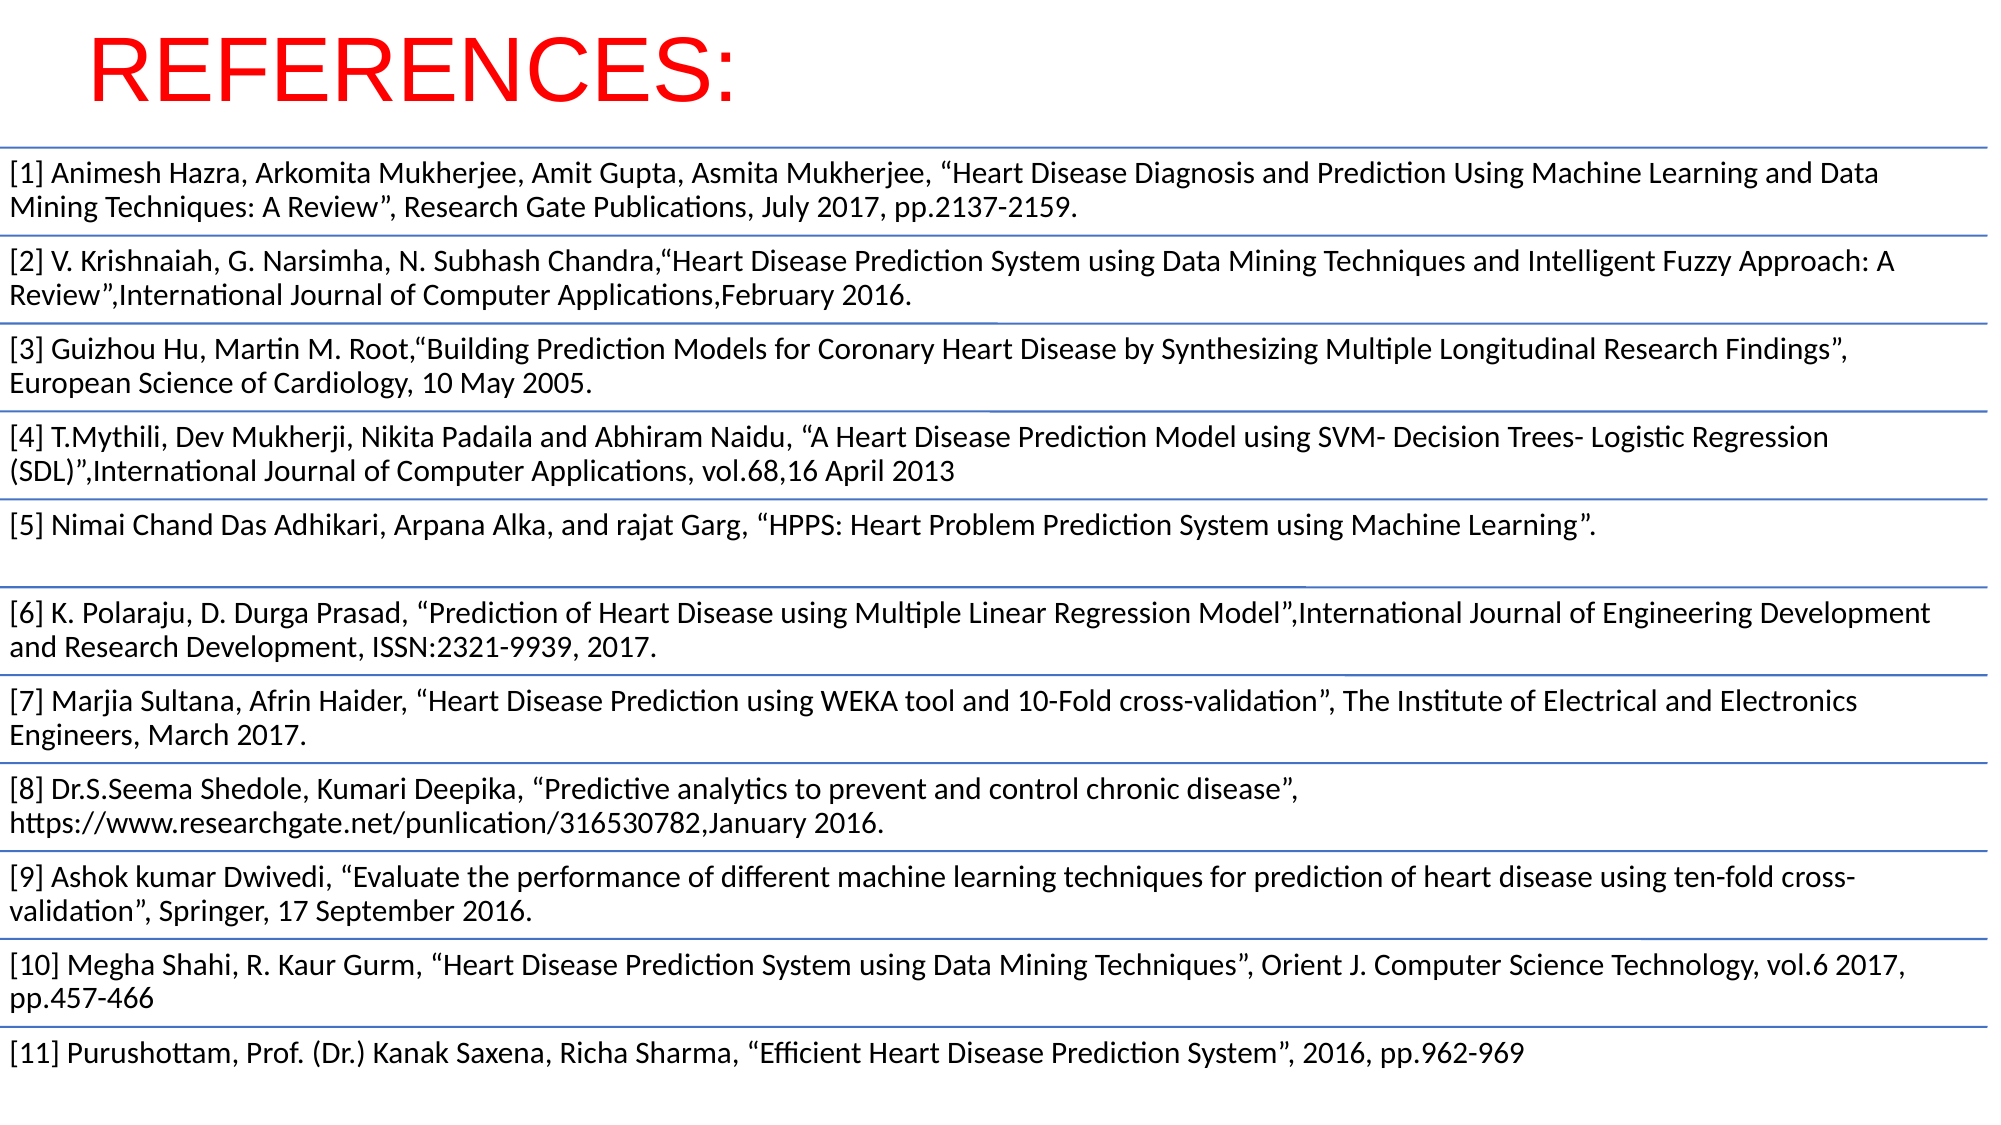

# REFERENCES:
[1] Animesh Hazra, Arkomita Mukherjee, Amit Gupta, Asmita Mukherjee, “Heart Disease Diagnosis and Prediction Using Machine Learning and Data Mining Techniques: A Review”, Research Gate Publications, July 2017, pp.2137-2159.
[2] V. Krishnaiah, G. Narsimha, N. Subhash Chandra,“Heart Disease Prediction System using Data Mining Techniques and Intelligent Fuzzy Approach: A Review”,International Journal of Computer Applications,February 2016.
[3] Guizhou Hu, Martin M. Root,“Building Prediction Models for Coronary Heart Disease by Synthesizing Multiple Longitudinal Research Findings”, European Science of Cardiology, 10 May 2005.
[4] T.Mythili, Dev Mukherji, Nikita Padaila and Abhiram Naidu, “A Heart Disease Prediction Model using SVM- Decision Trees- Logistic Regression (SDL)”,International Journal of Computer Applications, vol.68,16 April 2013
[5] Nimai Chand Das Adhikari, Arpana Alka, and rajat Garg, “HPPS: Heart Problem Prediction System using Machine Learning”.
[6] K. Polaraju, D. Durga Prasad, “Prediction of Heart Disease using Multiple Linear Regression Model”,International Journal of Engineering Development and Research Development, ISSN:2321-9939, 2017.
[7] Marjia Sultana, Afrin Haider, “Heart Disease Prediction using WEKA tool and 10-Fold cross-validation”, The Institute of Electrical and Electronics Engineers, March 2017.
[8] Dr.S.Seema Shedole, Kumari Deepika, “Predictive analytics to prevent and control chronic disease”, https://www.researchgate.net/punlication/316530782,January 2016.
[9] Ashok kumar Dwivedi, “Evaluate the performance of different machine learning techniques for prediction of heart disease using ten-fold cross-validation”, Springer, 17 September 2016.
[10] Megha Shahi, R. Kaur Gurm, “Heart Disease Prediction System using Data Mining Techniques”, Orient J. Computer Science Technology, vol.6 2017, pp.457-466
[11] Purushottam, Prof. (Dr.) Kanak Saxena, Richa Sharma, “Efficient Heart Disease Prediction System”, 2016, pp.962-969